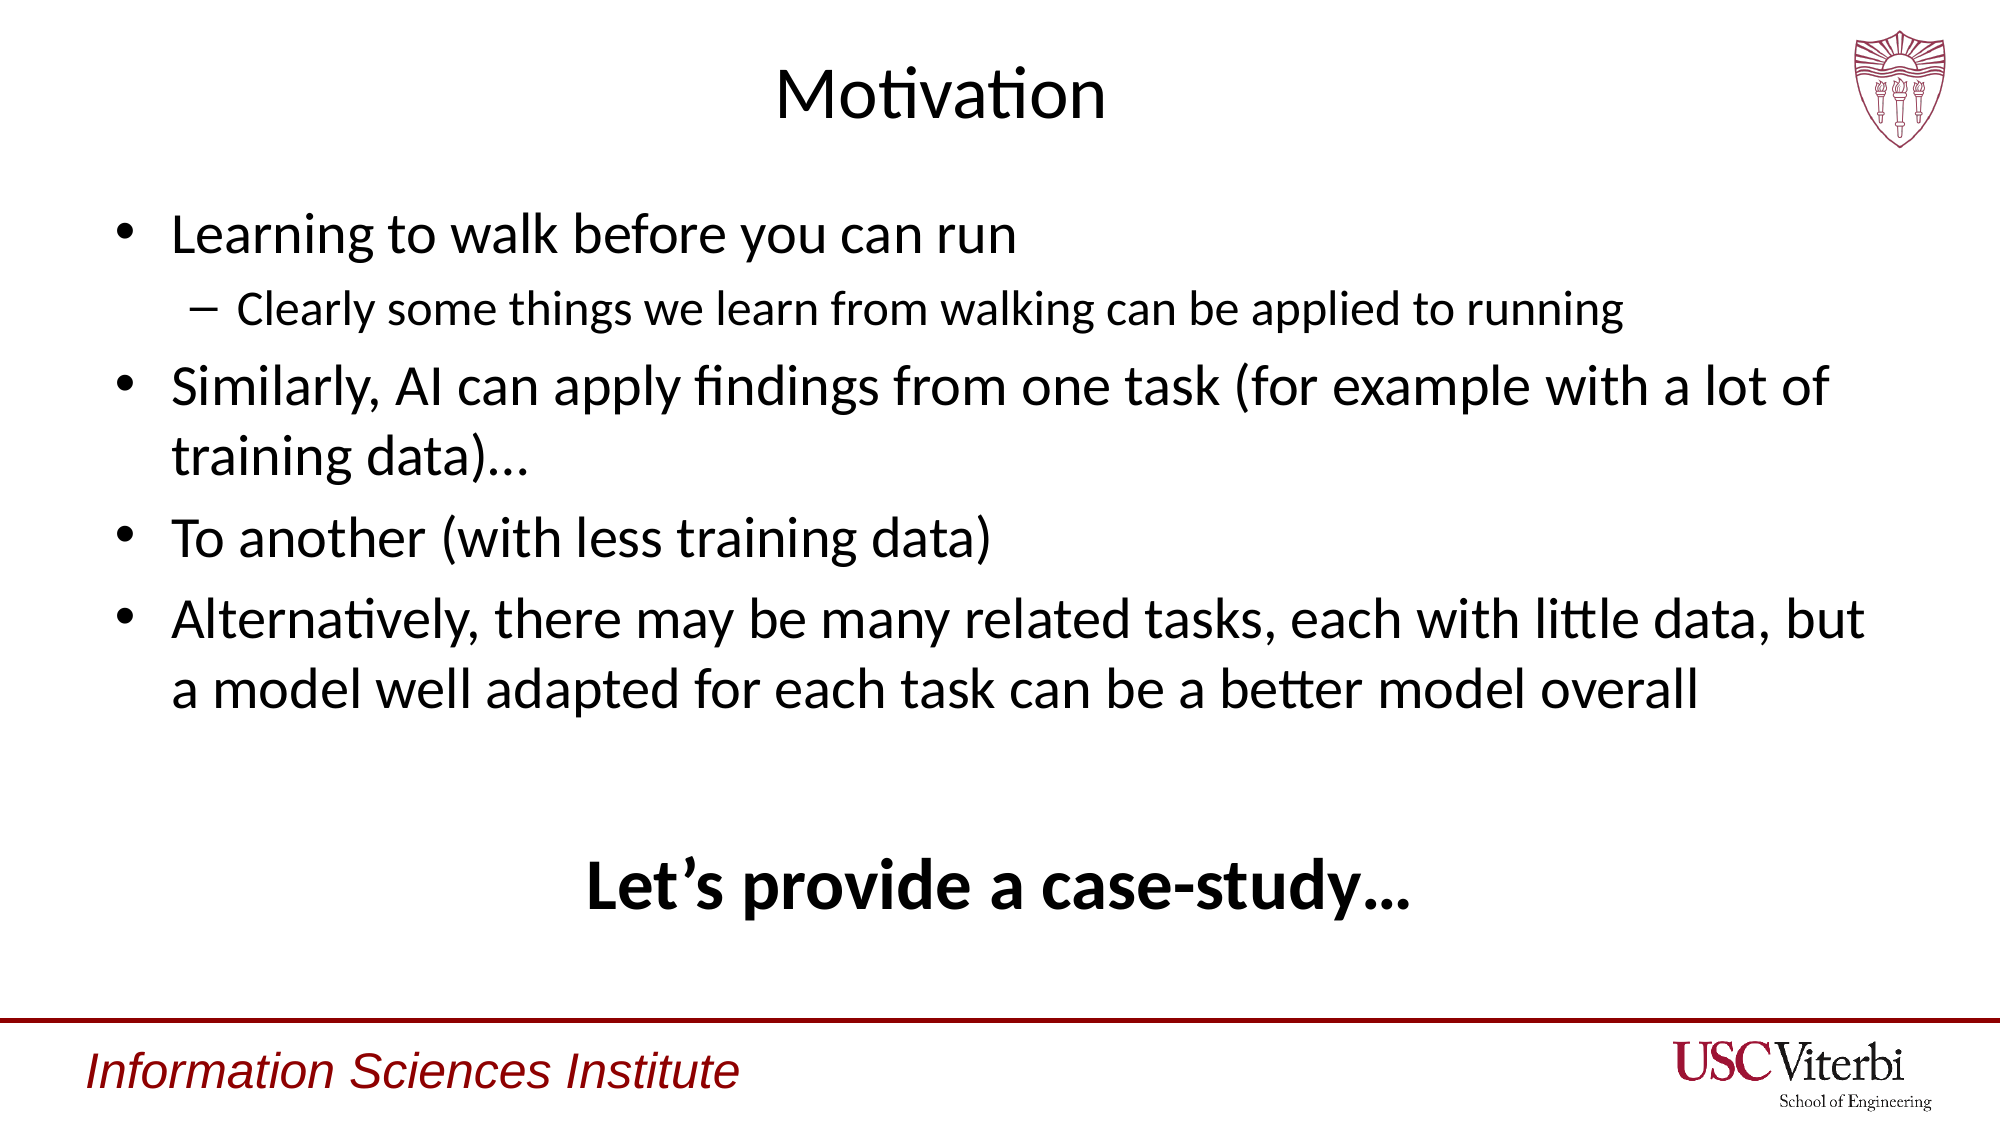

# Motivation
Learning to walk before you can run
Clearly some things we learn from walking can be applied to running
Similarly, AI can apply findings from one task (for example with a lot of training data)…
To another (with less training data)
Alternatively, there may be many related tasks, each with little data, but a model well adapted for each task can be a better model overall

Let’s provide a case-study…